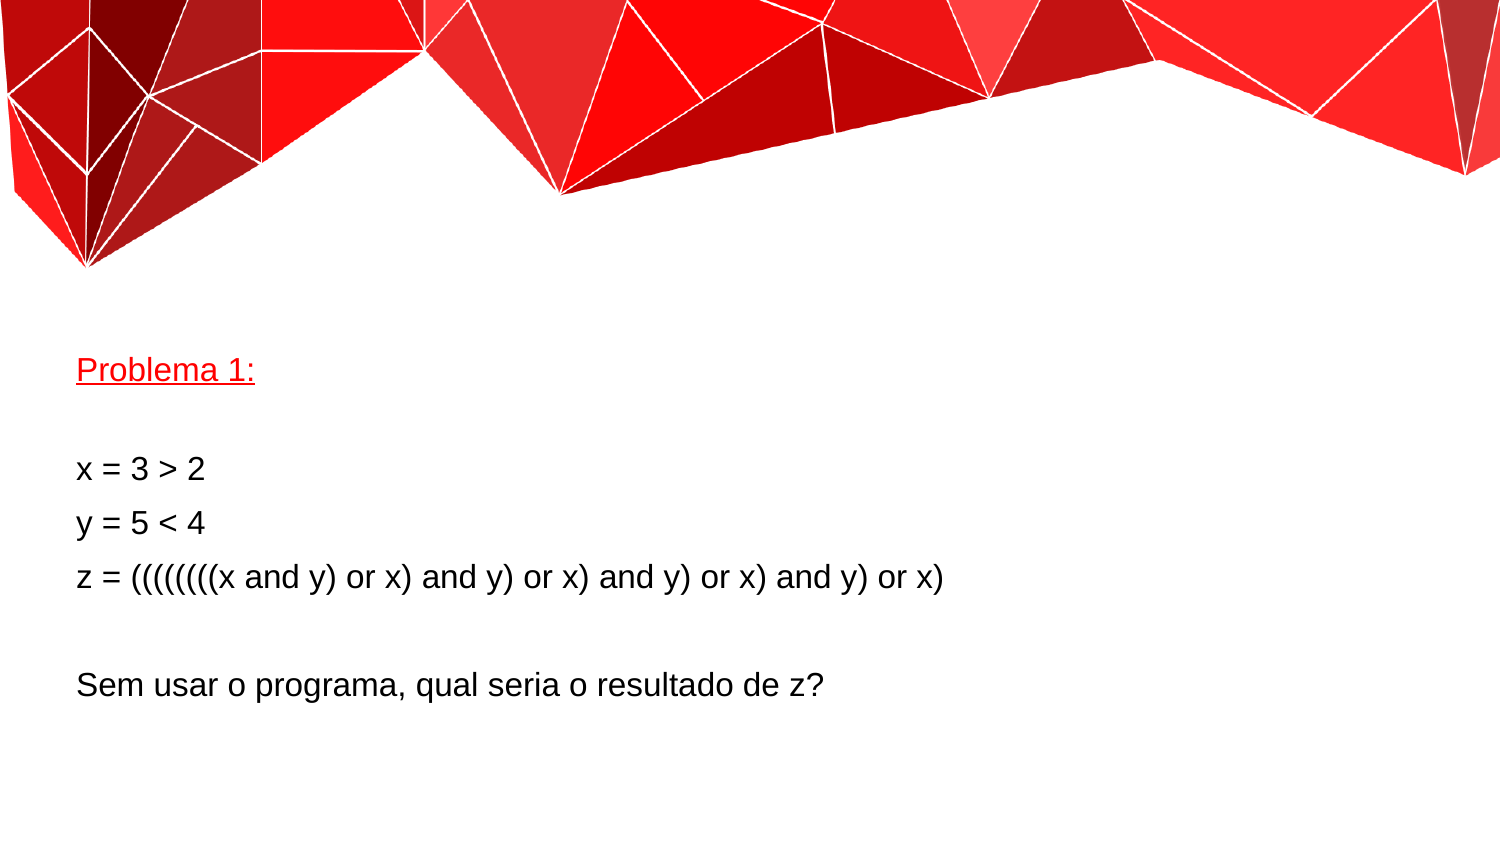

Problema 1:

x = 3 > 2
y = 5 < 4
z = ((((((((x and y) or x) and y) or x) and y) or x) and y) or x)

Sem usar o programa, qual seria o resultado de z?